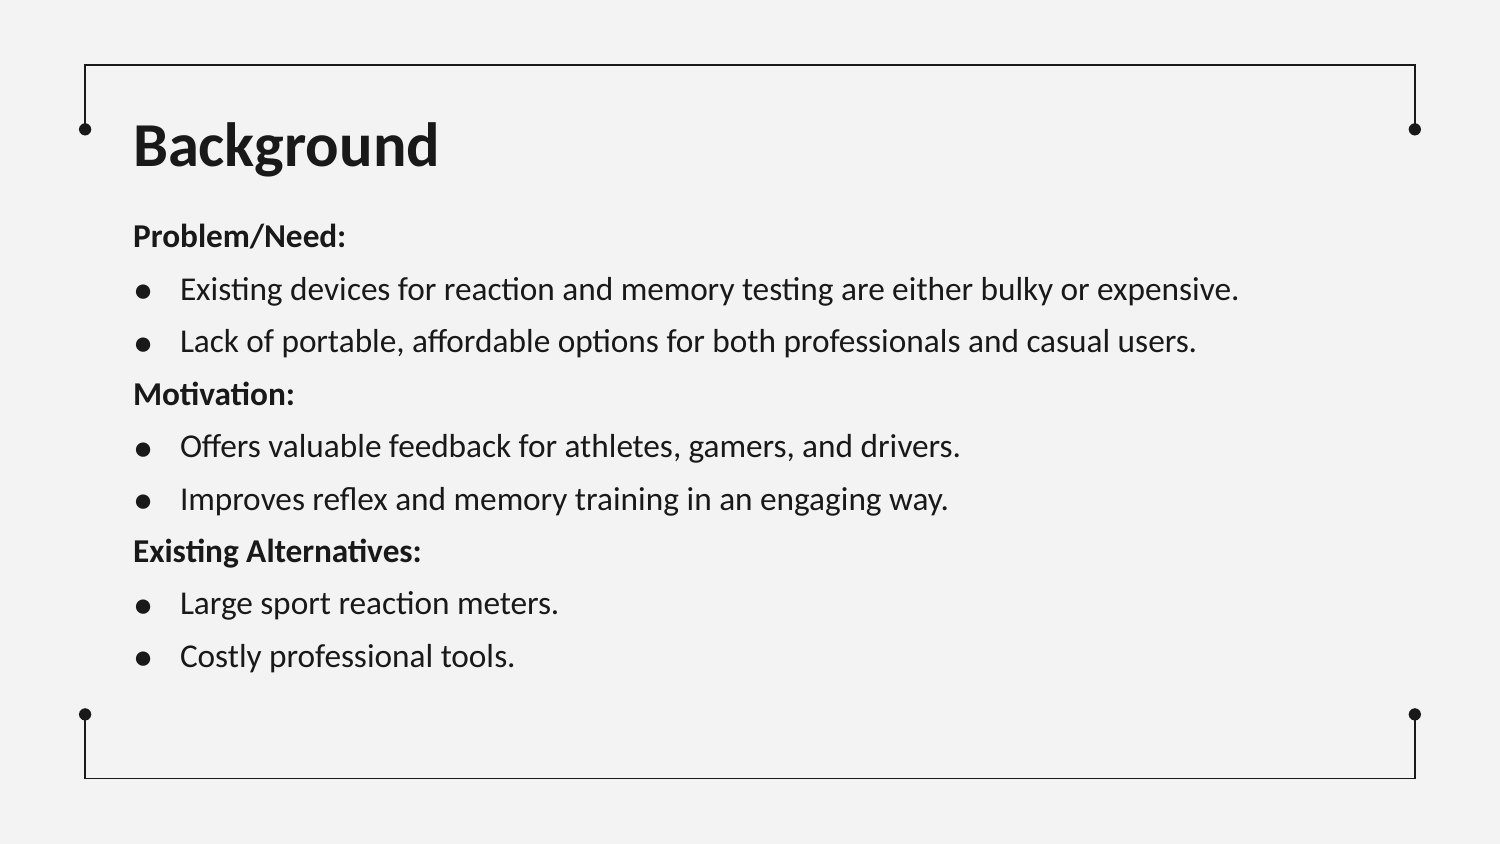

# Background
Problem/Need:
Existing devices for reaction and memory testing are either bulky or expensive.
Lack of portable, affordable options for both professionals and casual users.
Motivation:
Offers valuable feedback for athletes, gamers, and drivers.
Improves reflex and memory training in an engaging way.
Existing Alternatives:
Large sport reaction meters.
Costly professional tools.